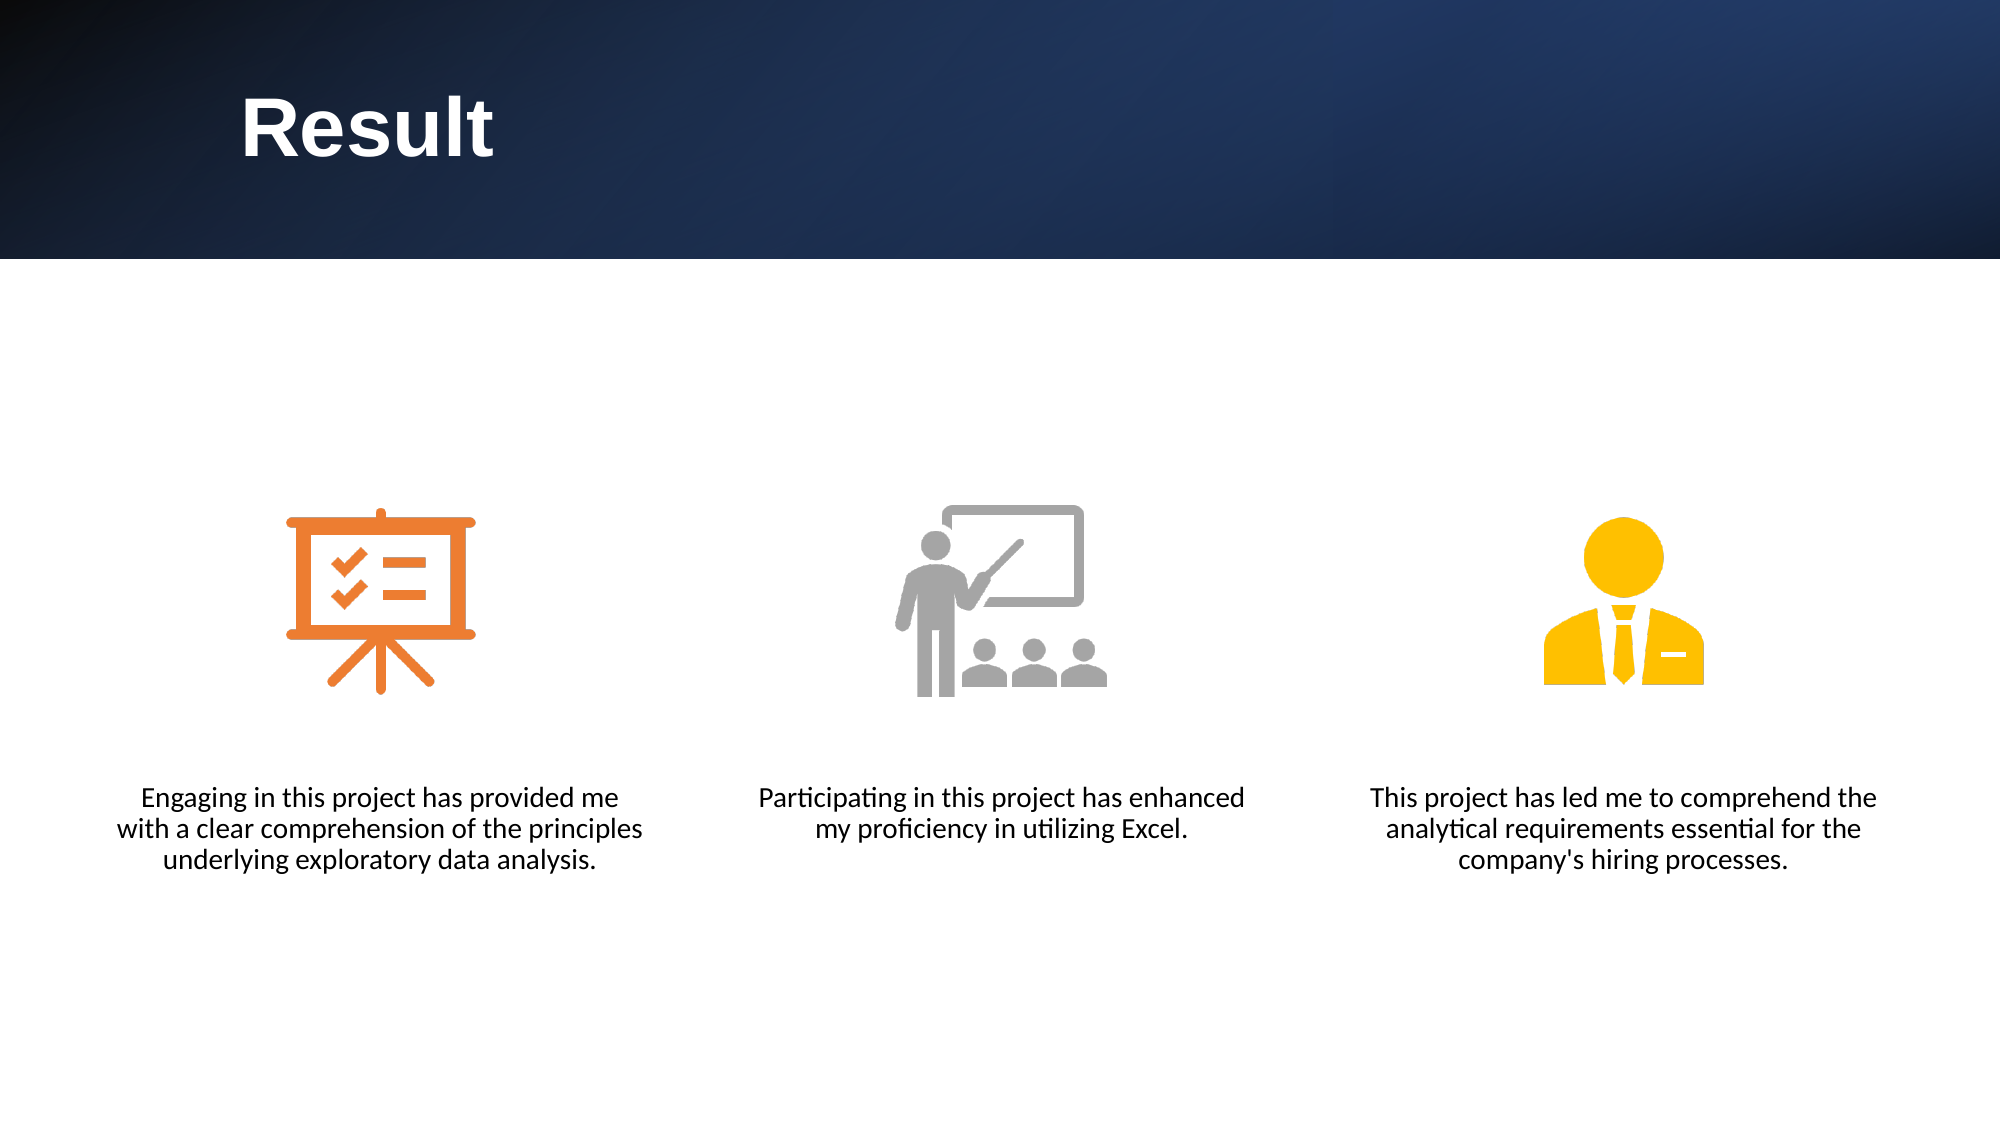

# Result
Engaging in this project has provided me with a clear comprehension of the principles underlying exploratory data analysis.
Participating in this project has enhanced my proficiency in utilizing Excel.
This project has led me to comprehend the analytical requirements essential for the company's hiring processes.